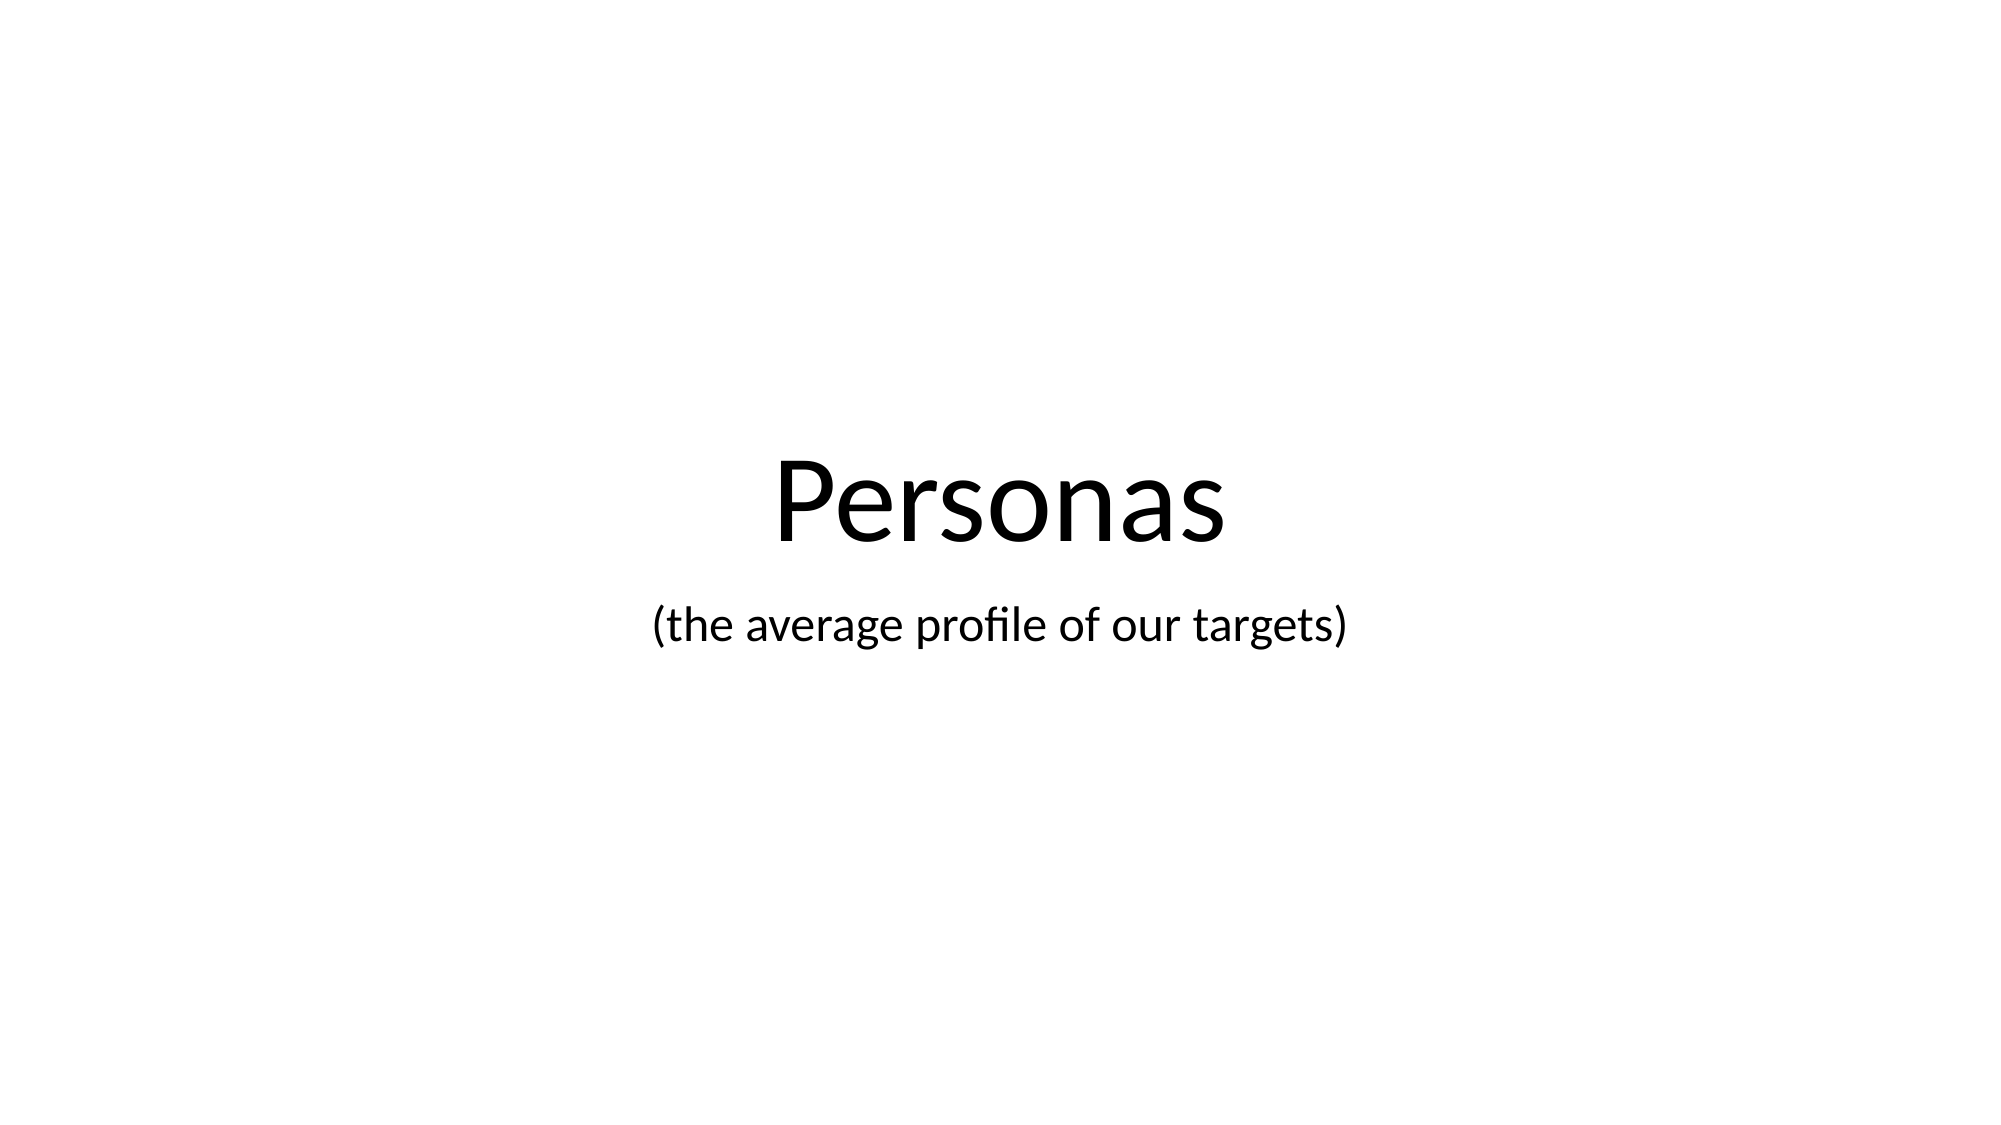

# Personas
(the average profile of our targets)